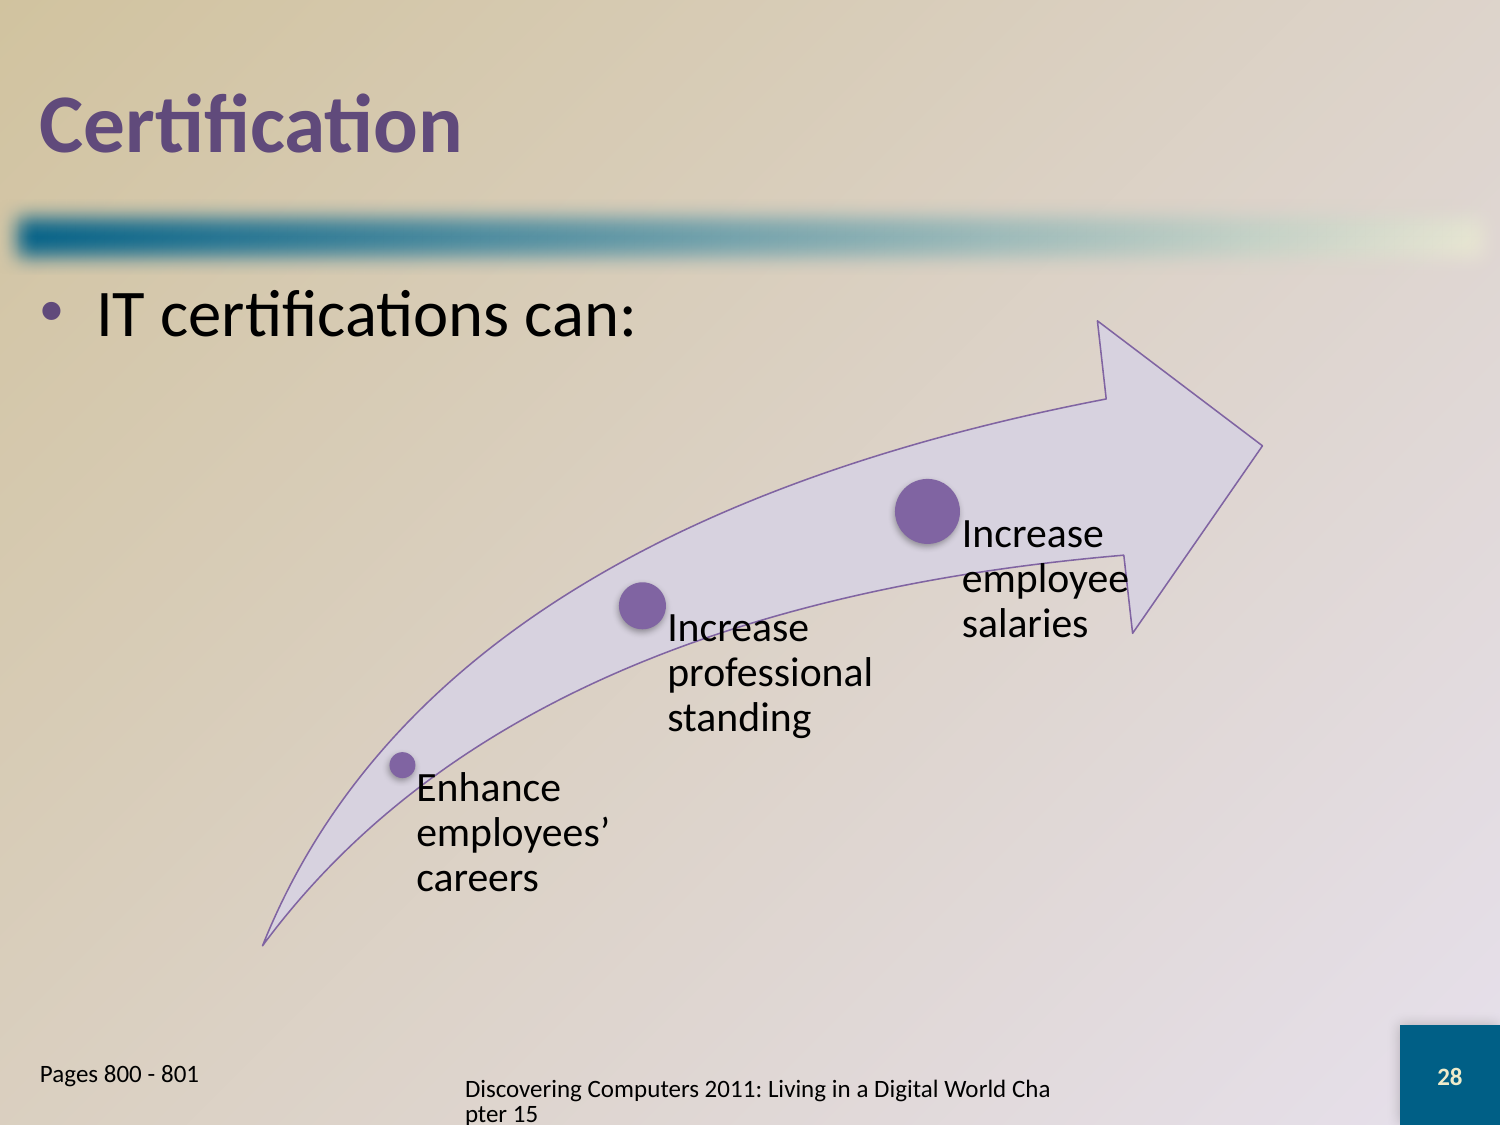

# Certification
IT certifications can:
Enhance employees’ careers
Increase professional standing
Increase employee salaries
28
Pages 800 - 801
Discovering Computers 2011: Living in a Digital World Chapter 15